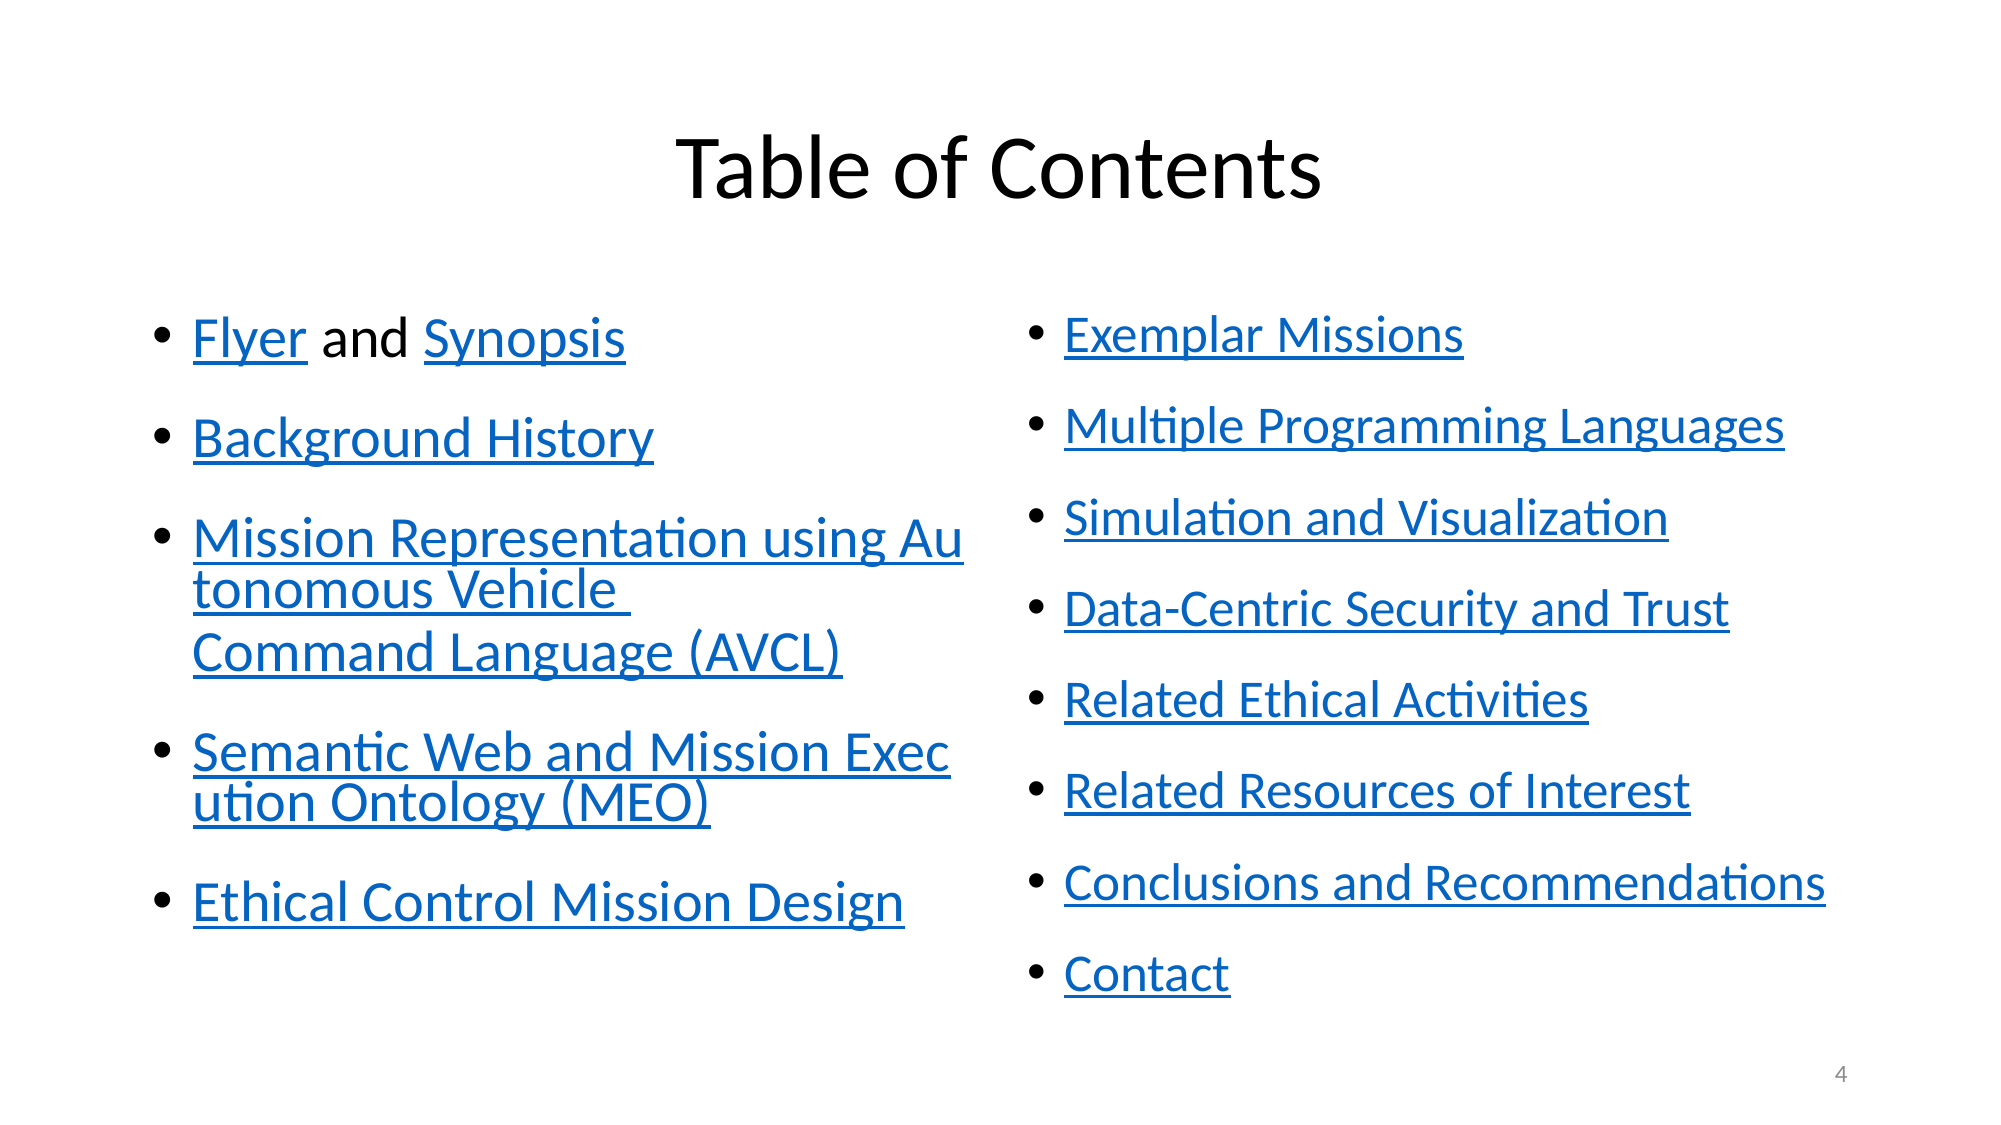

# Table of Contents
Flyer and Synopsis
Background History
Mission Representation using Autonomous Vehicle
Command Language (AVCL)
Semantic Web and Mission Execution Ontology (MEO)
Ethical Control Mission Design
Exemplar Missions
Multiple Programming Languages
Simulation and Visualization
Data-Centric Security and Trust
Related Ethical Activities
Related Resources of Interest
Conclusions and Recommendations
Contact

4